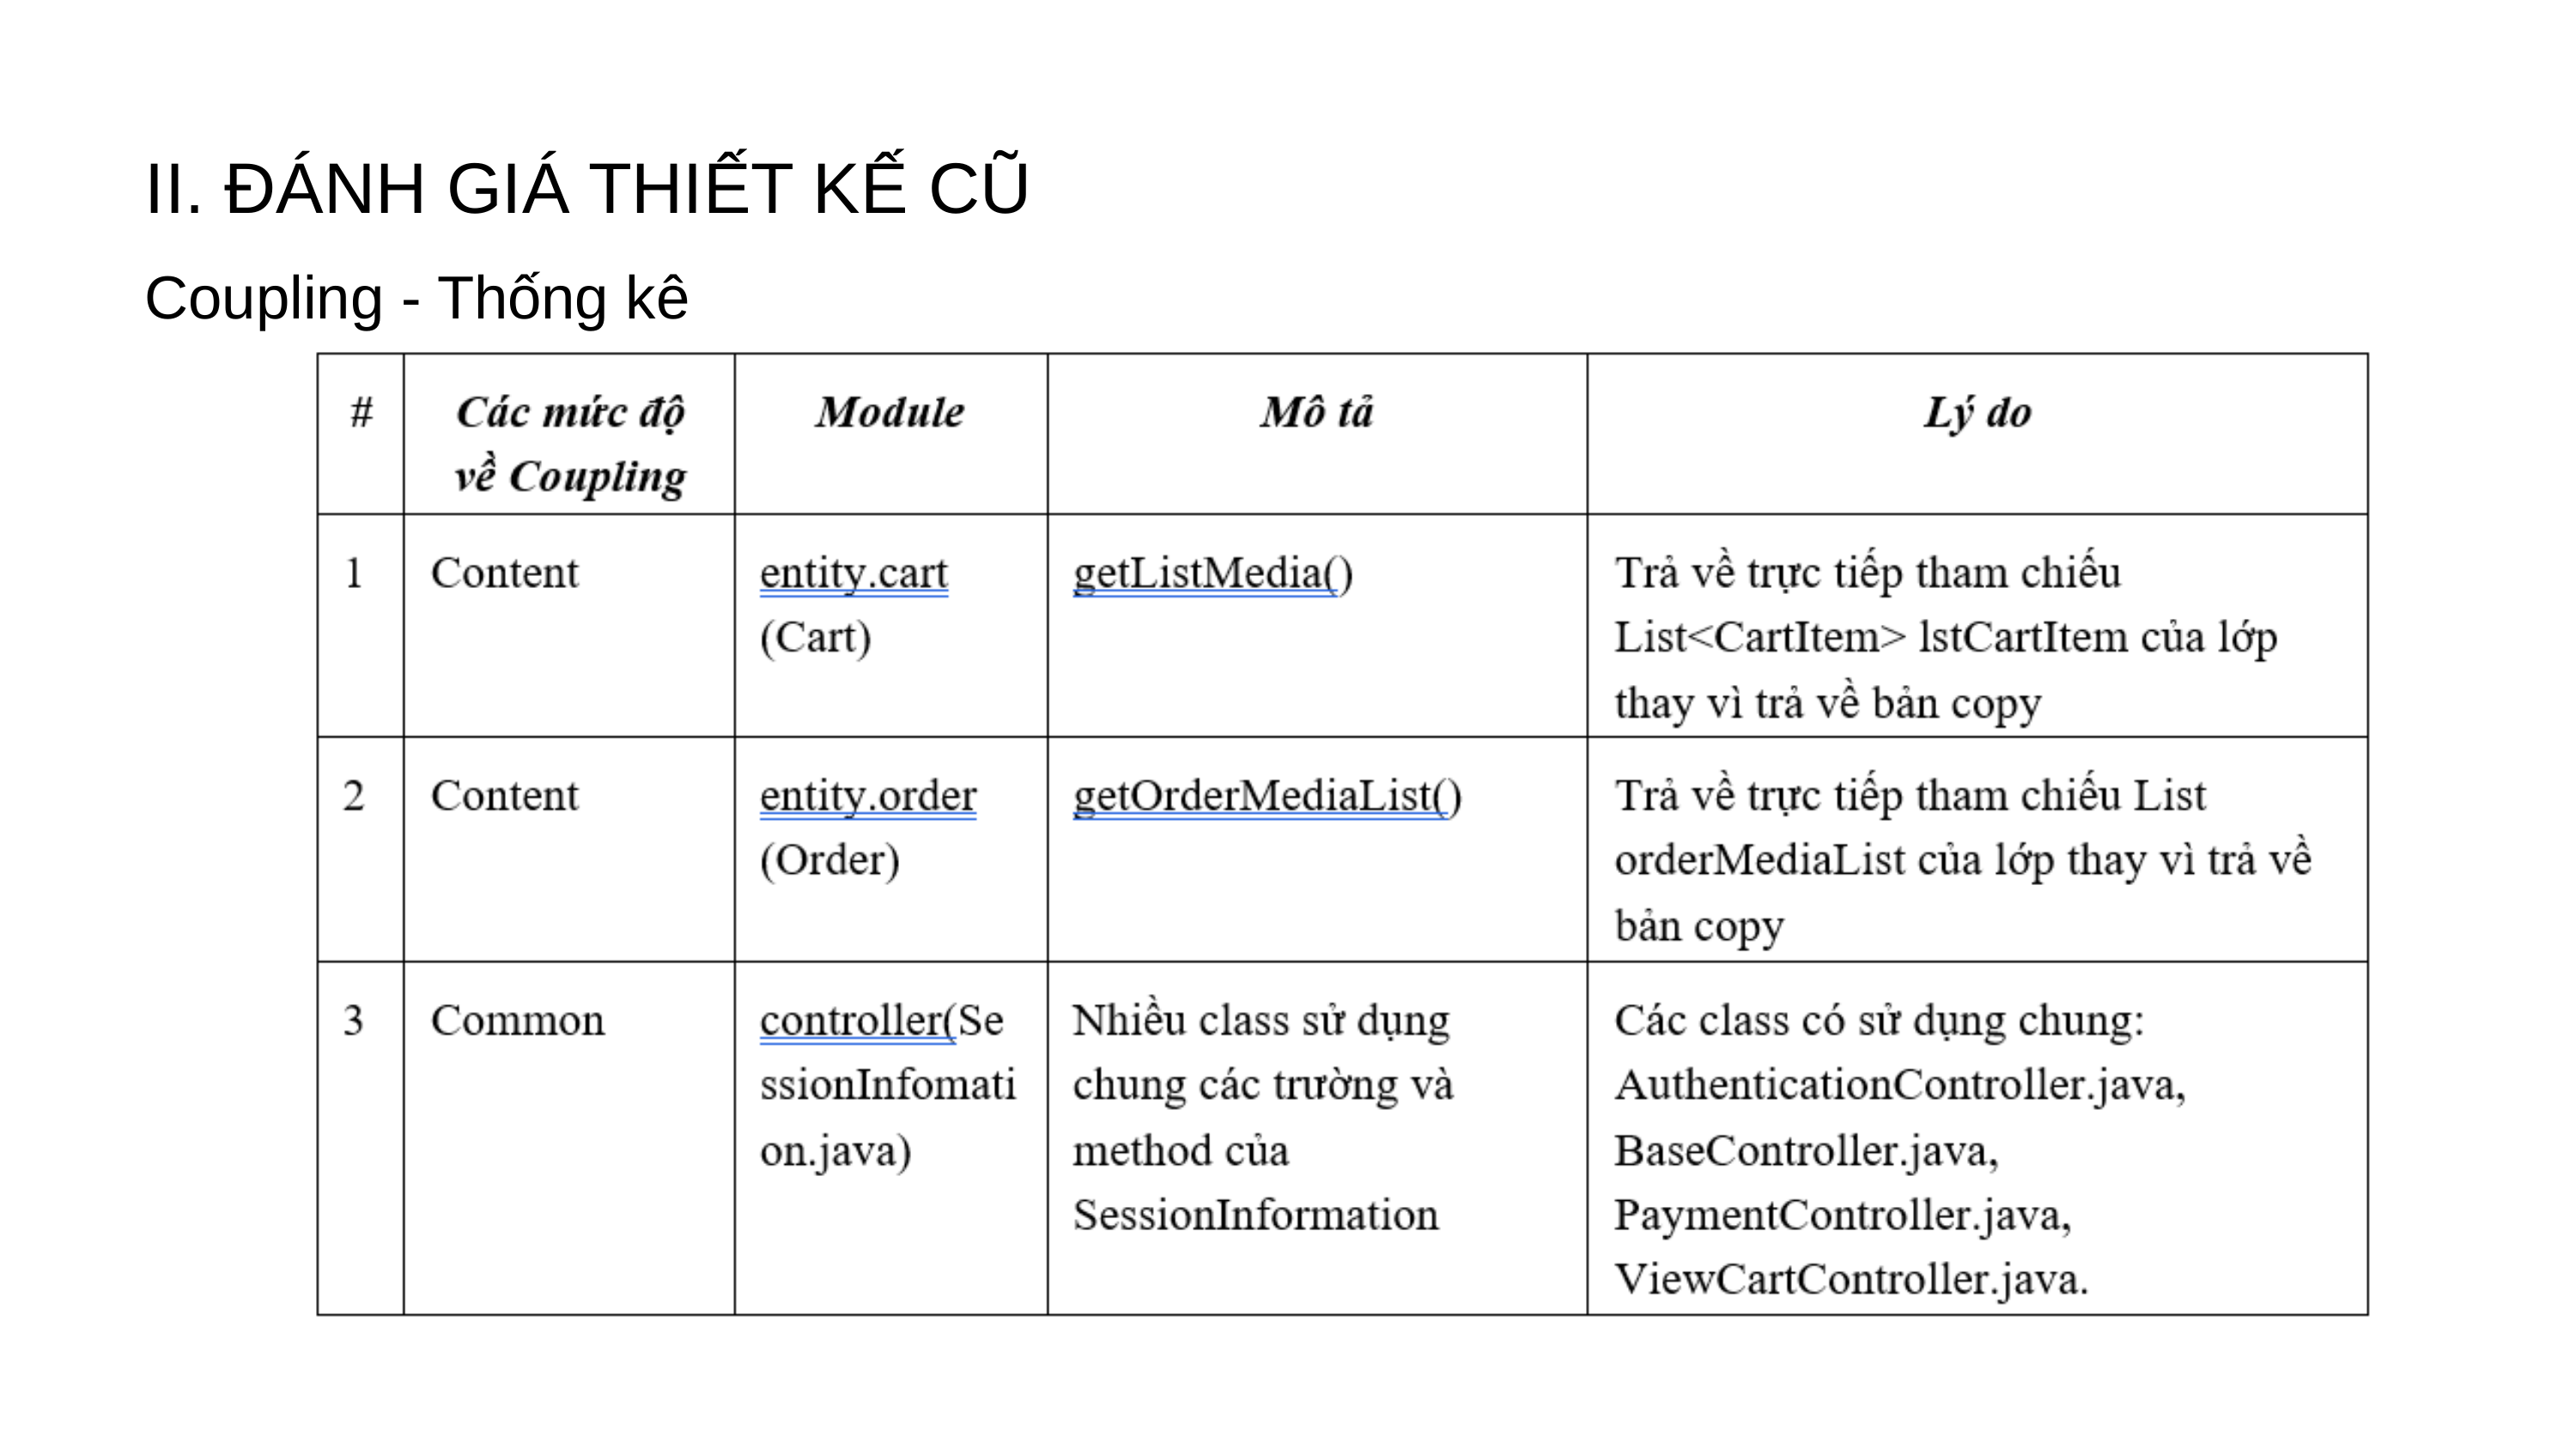

II. ĐÁNH GIÁ THIẾT KẾ CŨ
Coupling - Thống kê